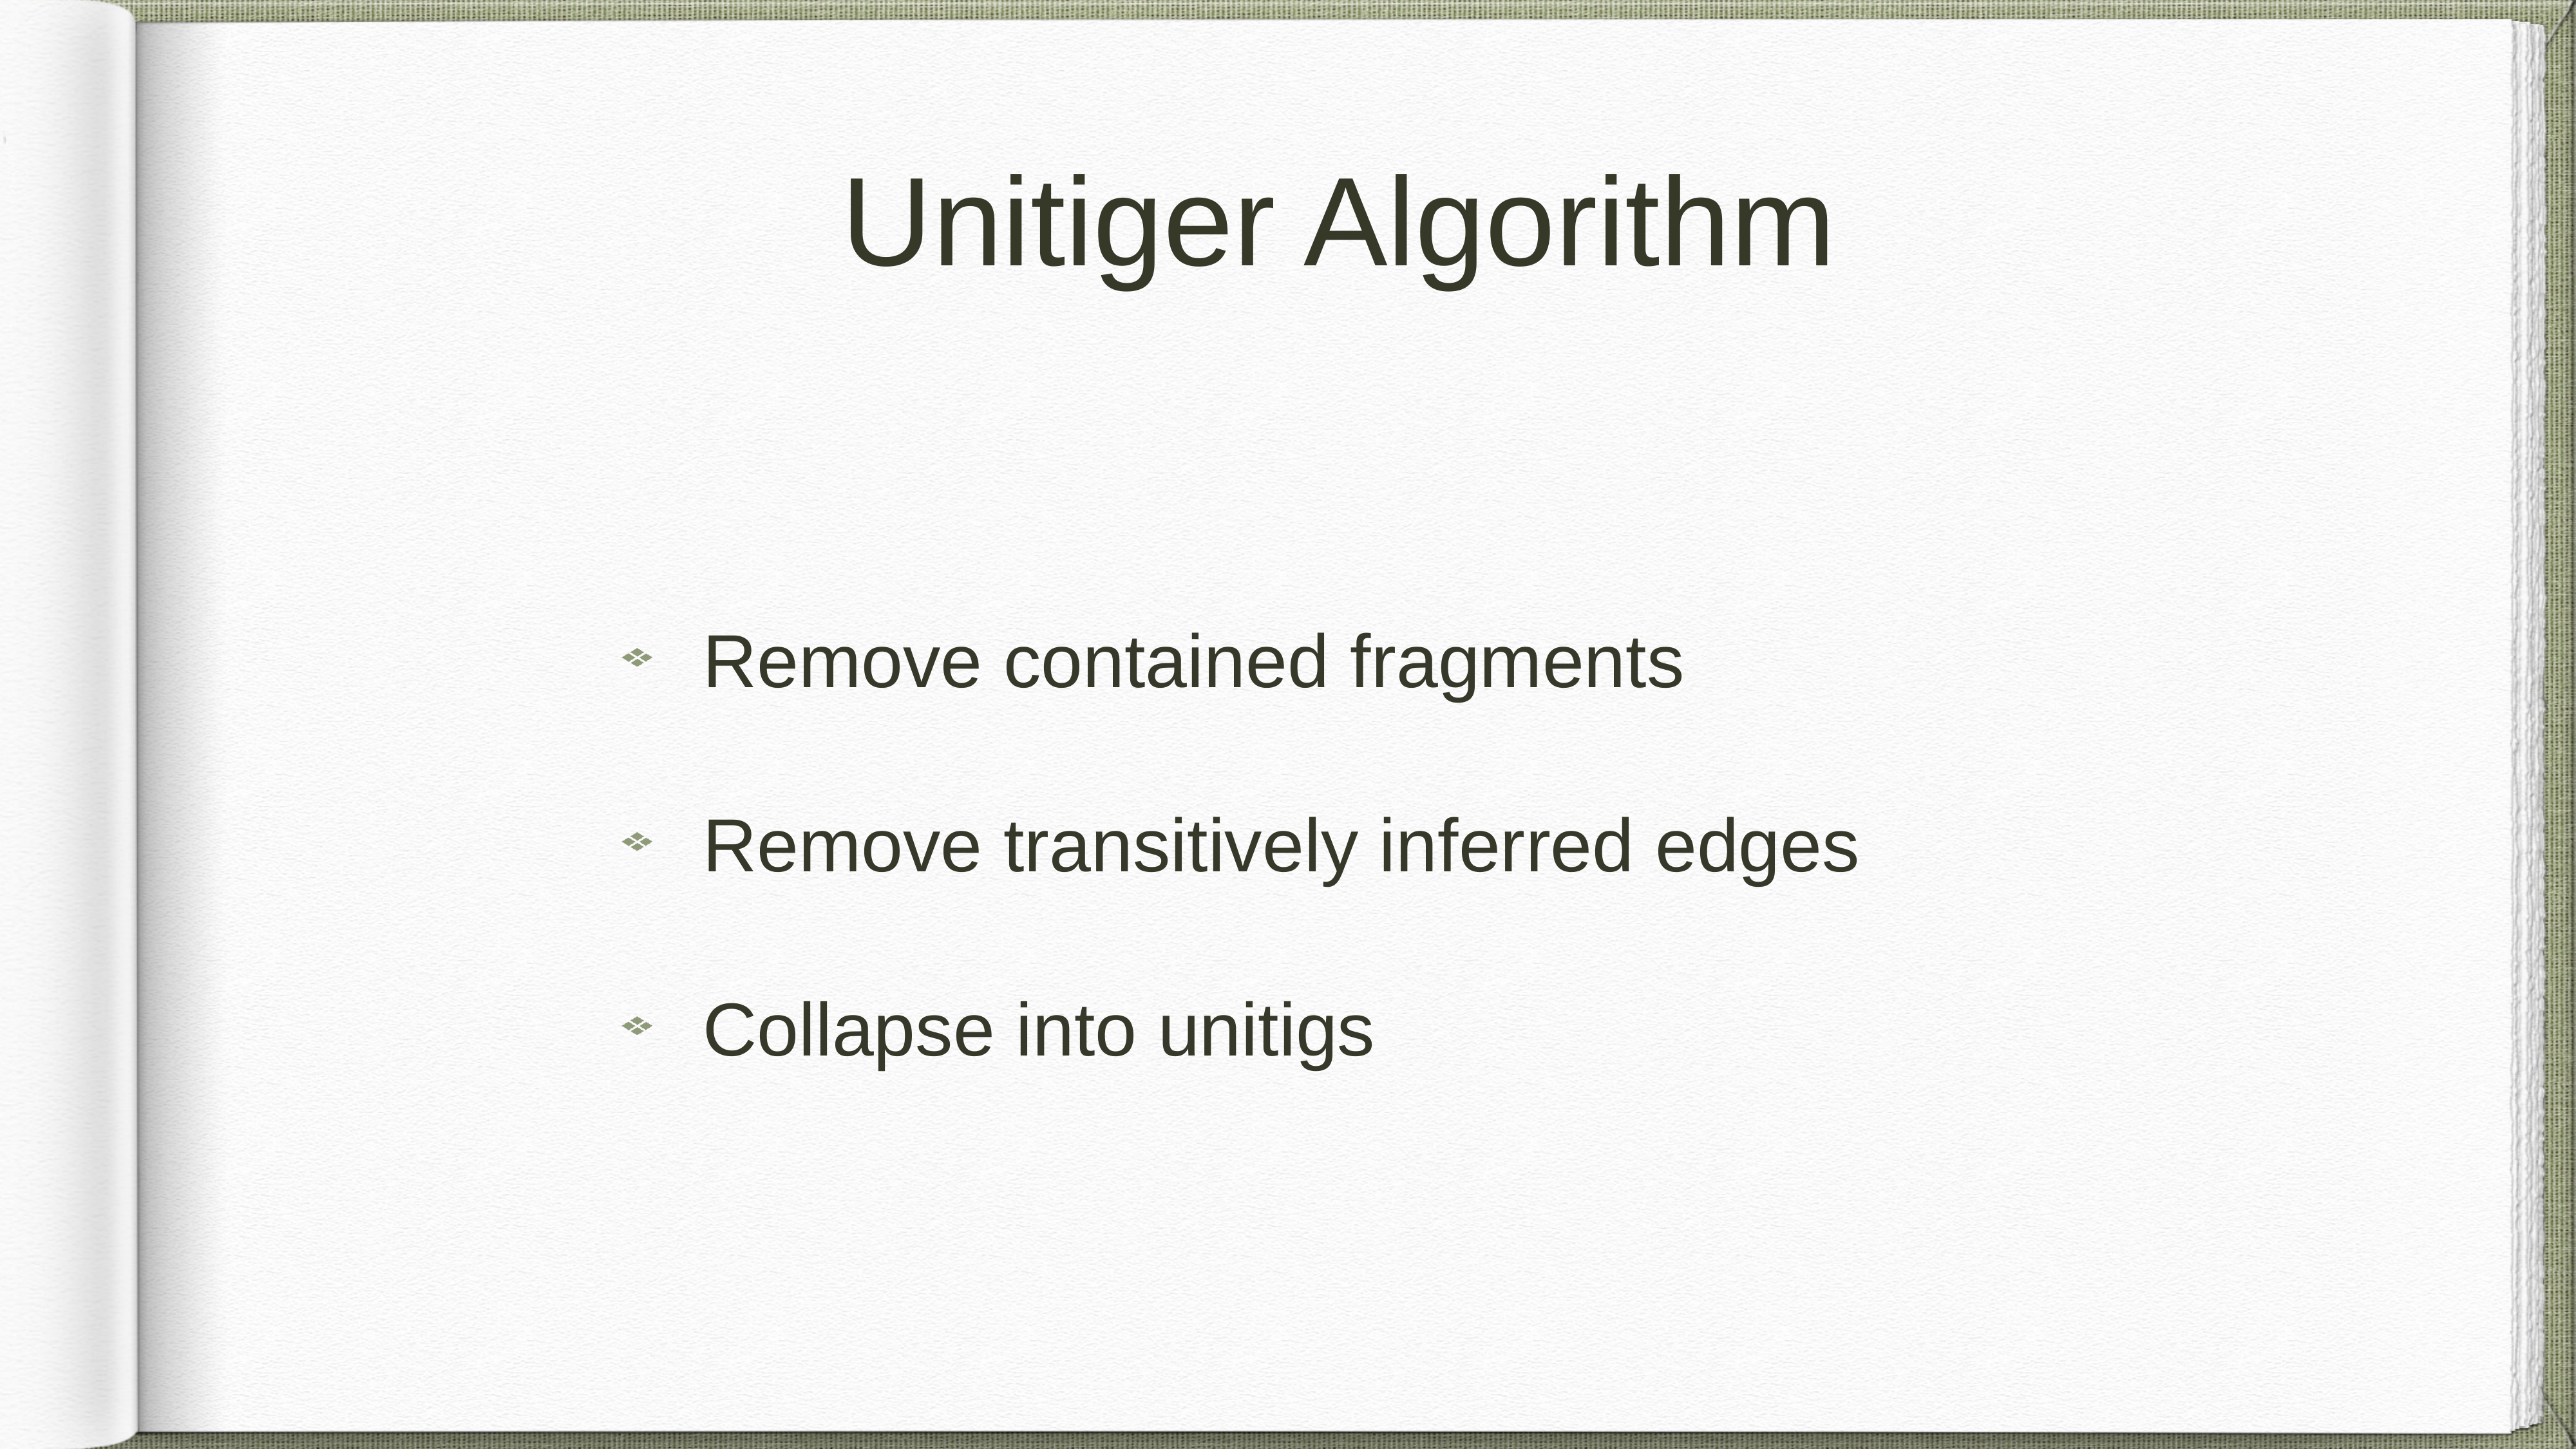

# Unitiger Algorithm
Remove contained fragments
Remove transitively inferred edges
Collapse into unitigs